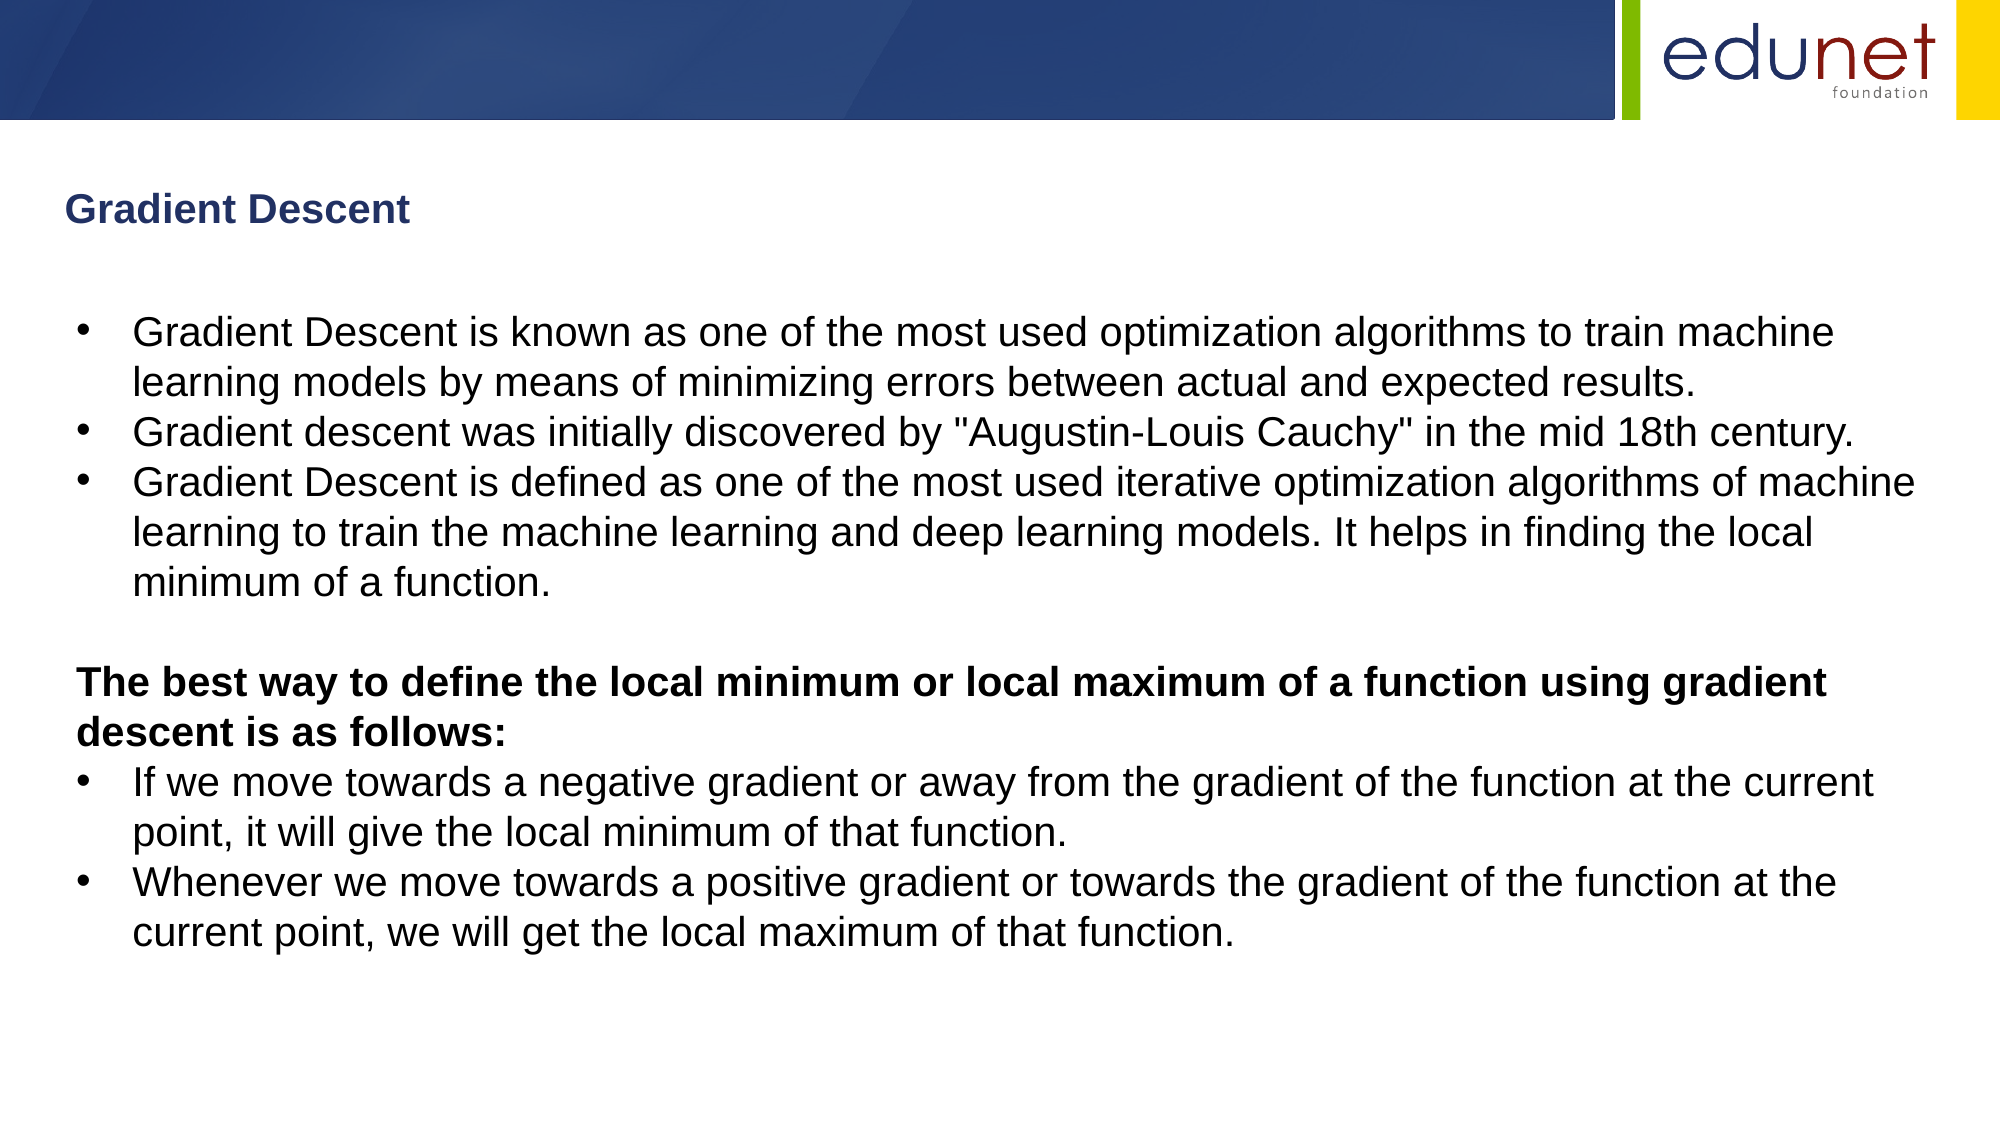

Gradient Descent​

Gradient Descent is known as one of the most used optimization algorithms to train machine    learning models by means of minimizing errors between actual and expected results.​
Gradient descent was initially discovered by "Augustin-Louis Cauchy" in the mid 18th century.​
Gradient Descent is defined as one of the most used iterative optimization algorithms of machine learning to train the machine learning and deep learning models. It helps in finding the local minimum of a function.​
​
The best way to define the local minimum or local maximum of a function using gradient descent is as follows:​
If we move towards a negative gradient or away from the gradient of the function at the current point, it will give the local minimum of that function.​
Whenever we move towards a positive gradient or towards the gradient of the function at the current point, we will get the local maximum of that function.